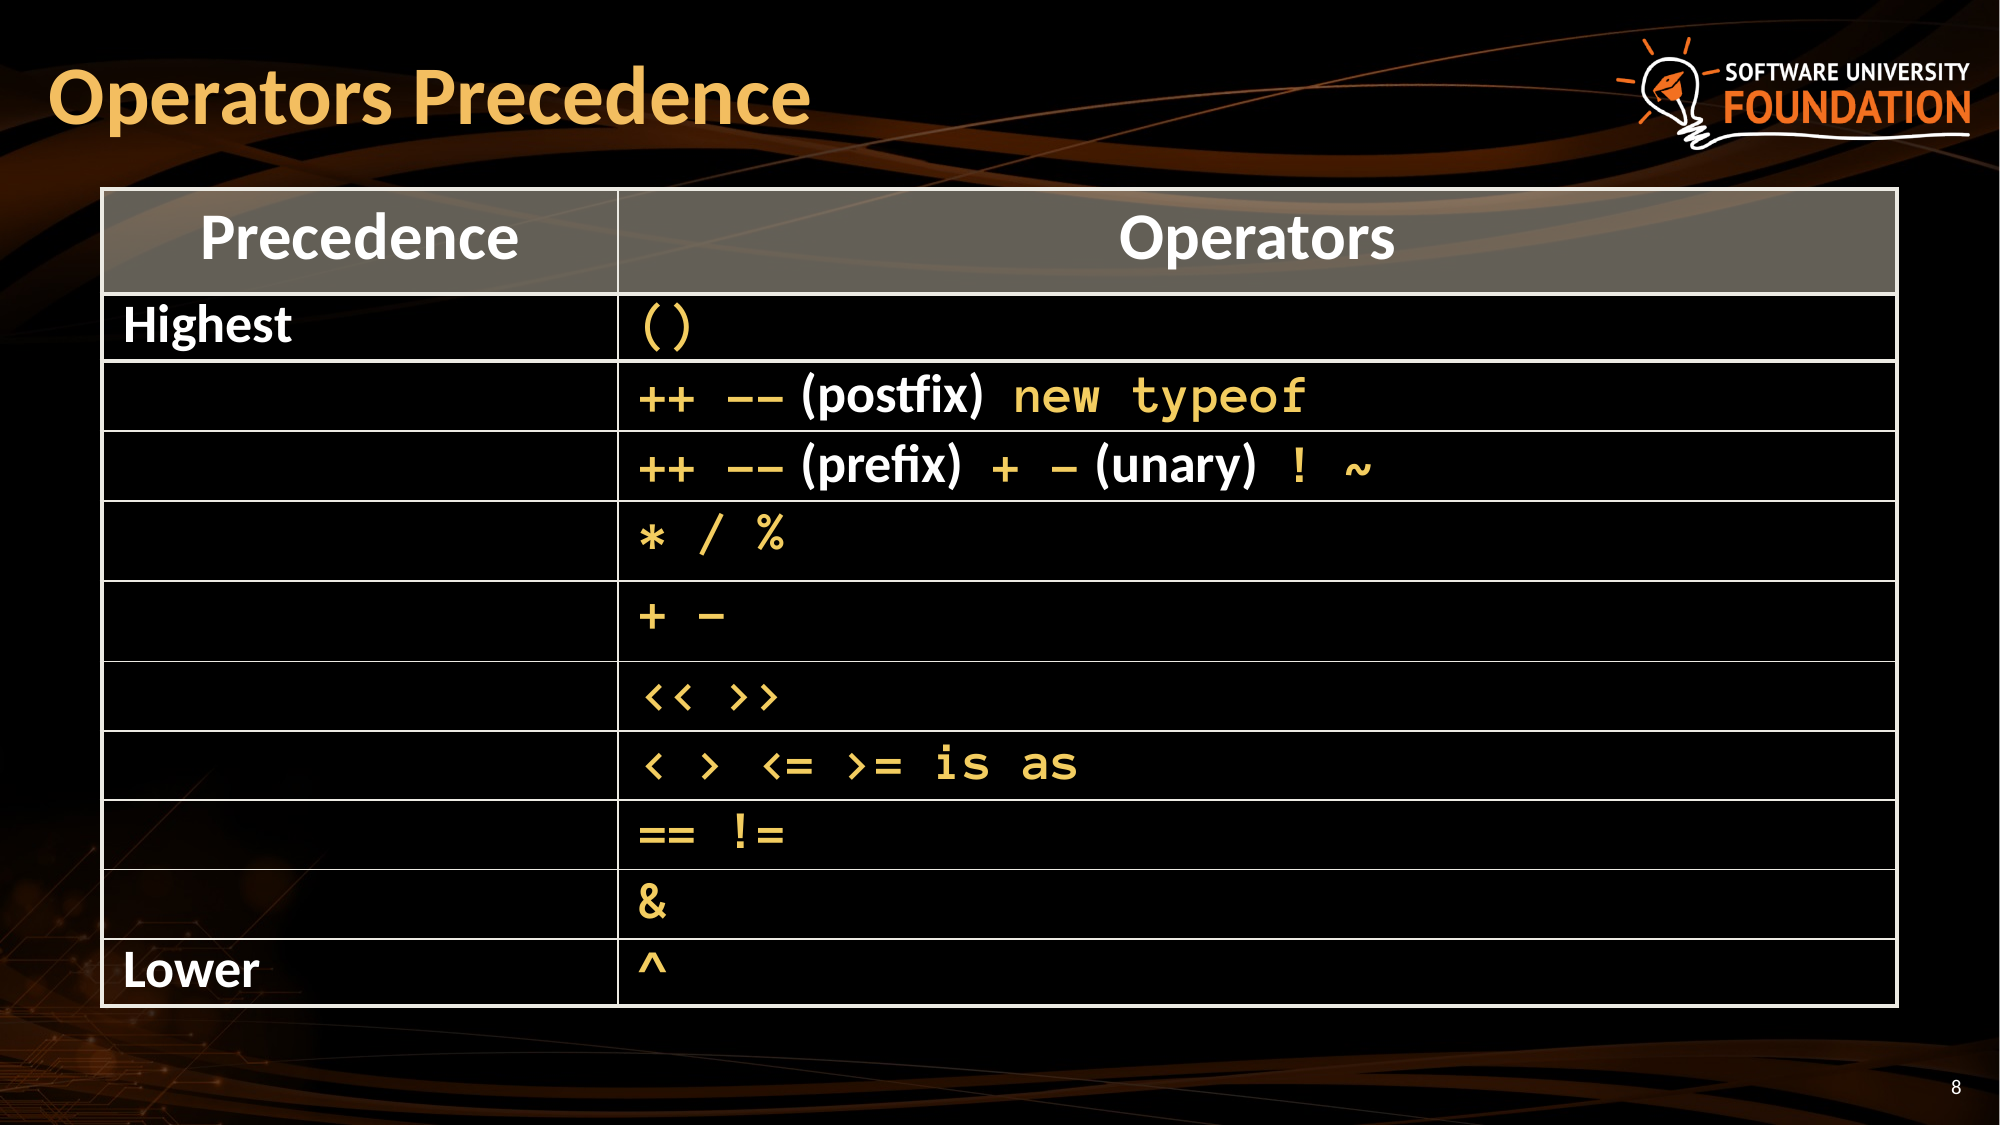

# Operators Precedence
| Precedence | Operators |
| --- | --- |
| Highest | () |
|  | ++ -- (postfix) new typeof |
|  | ++ -- (prefix) + - (unary) ! ~ |
|  | \* / % |
|  | + - |
|  | << >> |
|  | < > <= >= is as |
|  | == != |
|  | & |
| Lower | ^ |
8